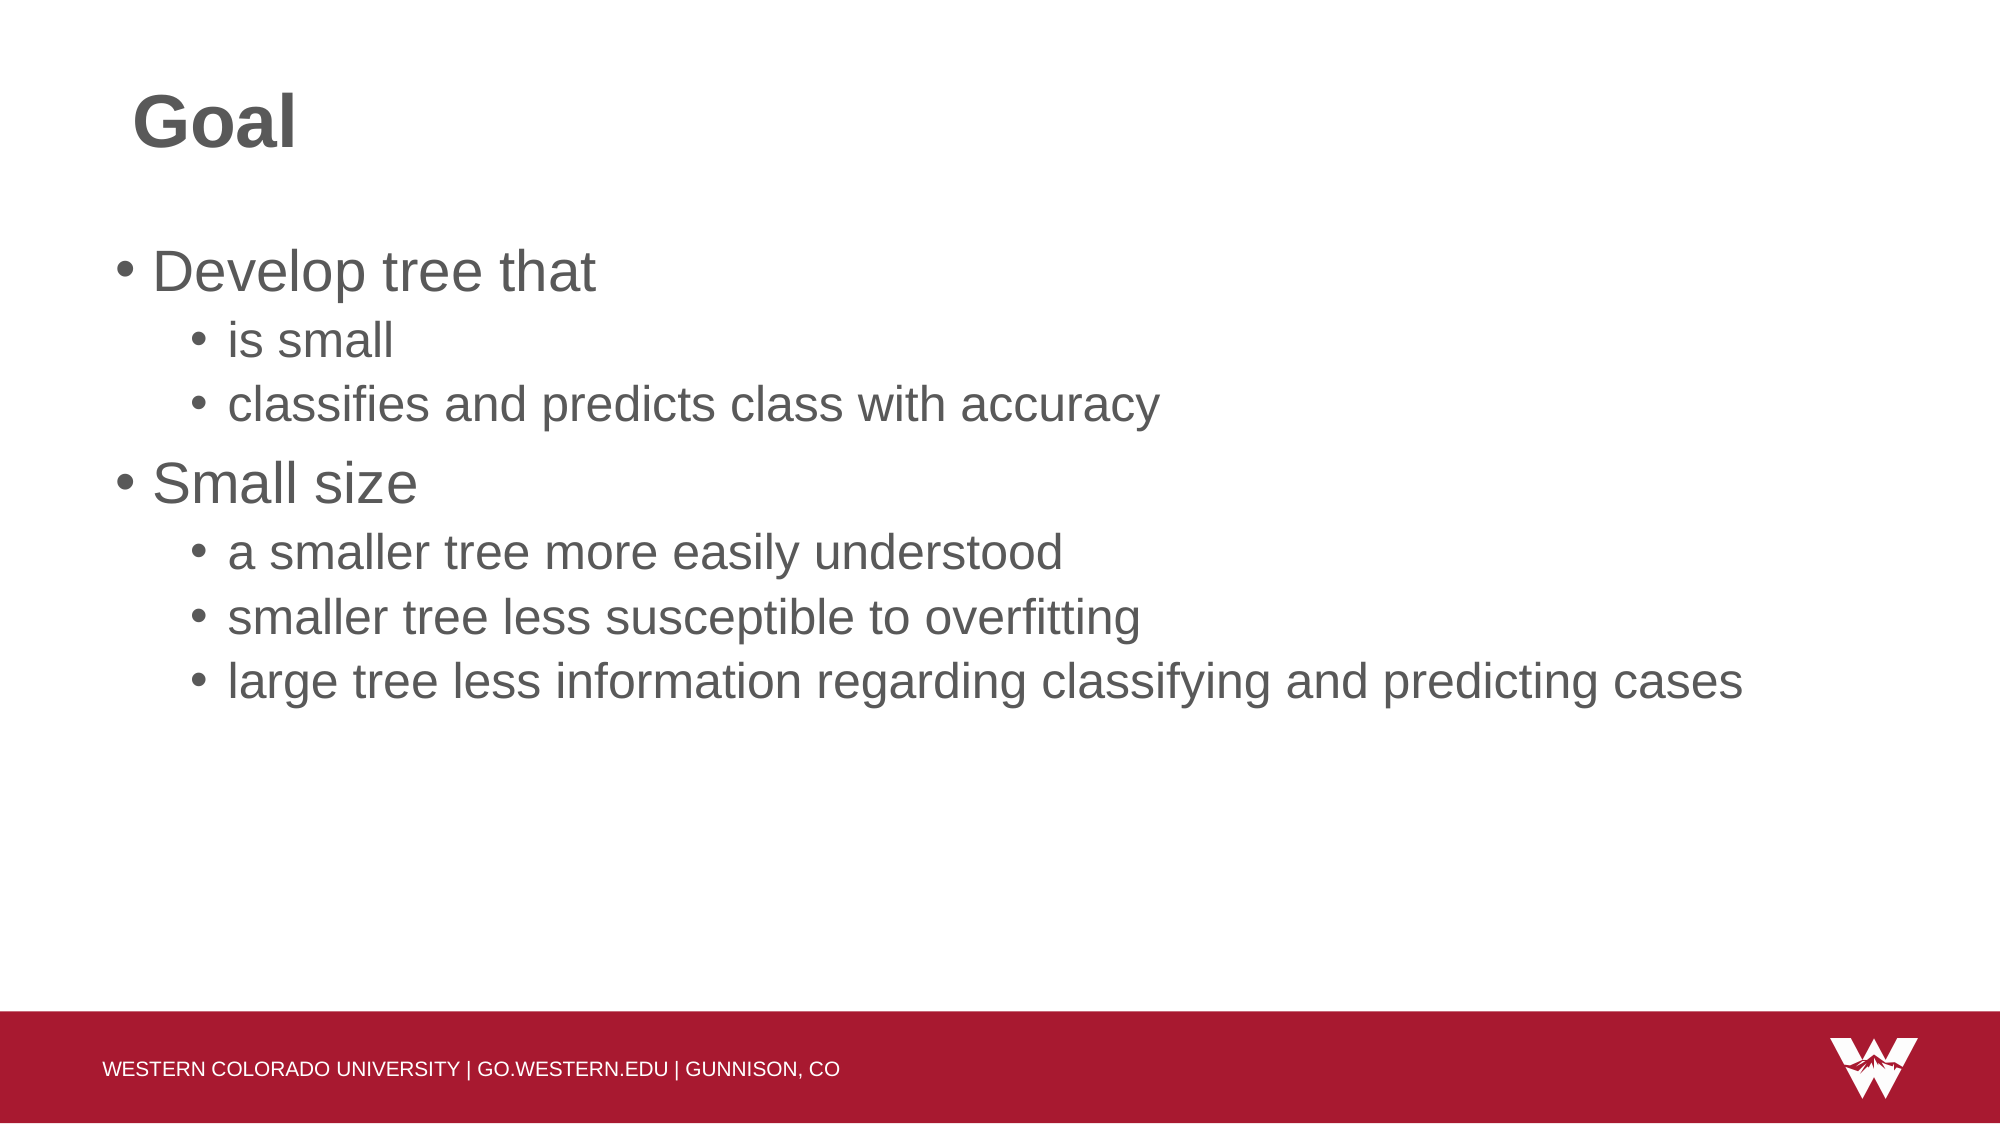

# Goal
Develop tree that
is small
classifies and predicts class with accuracy
Small size
a smaller tree more easily understood
smaller tree less susceptible to overfitting
large tree less information regarding classifying and predicting cases